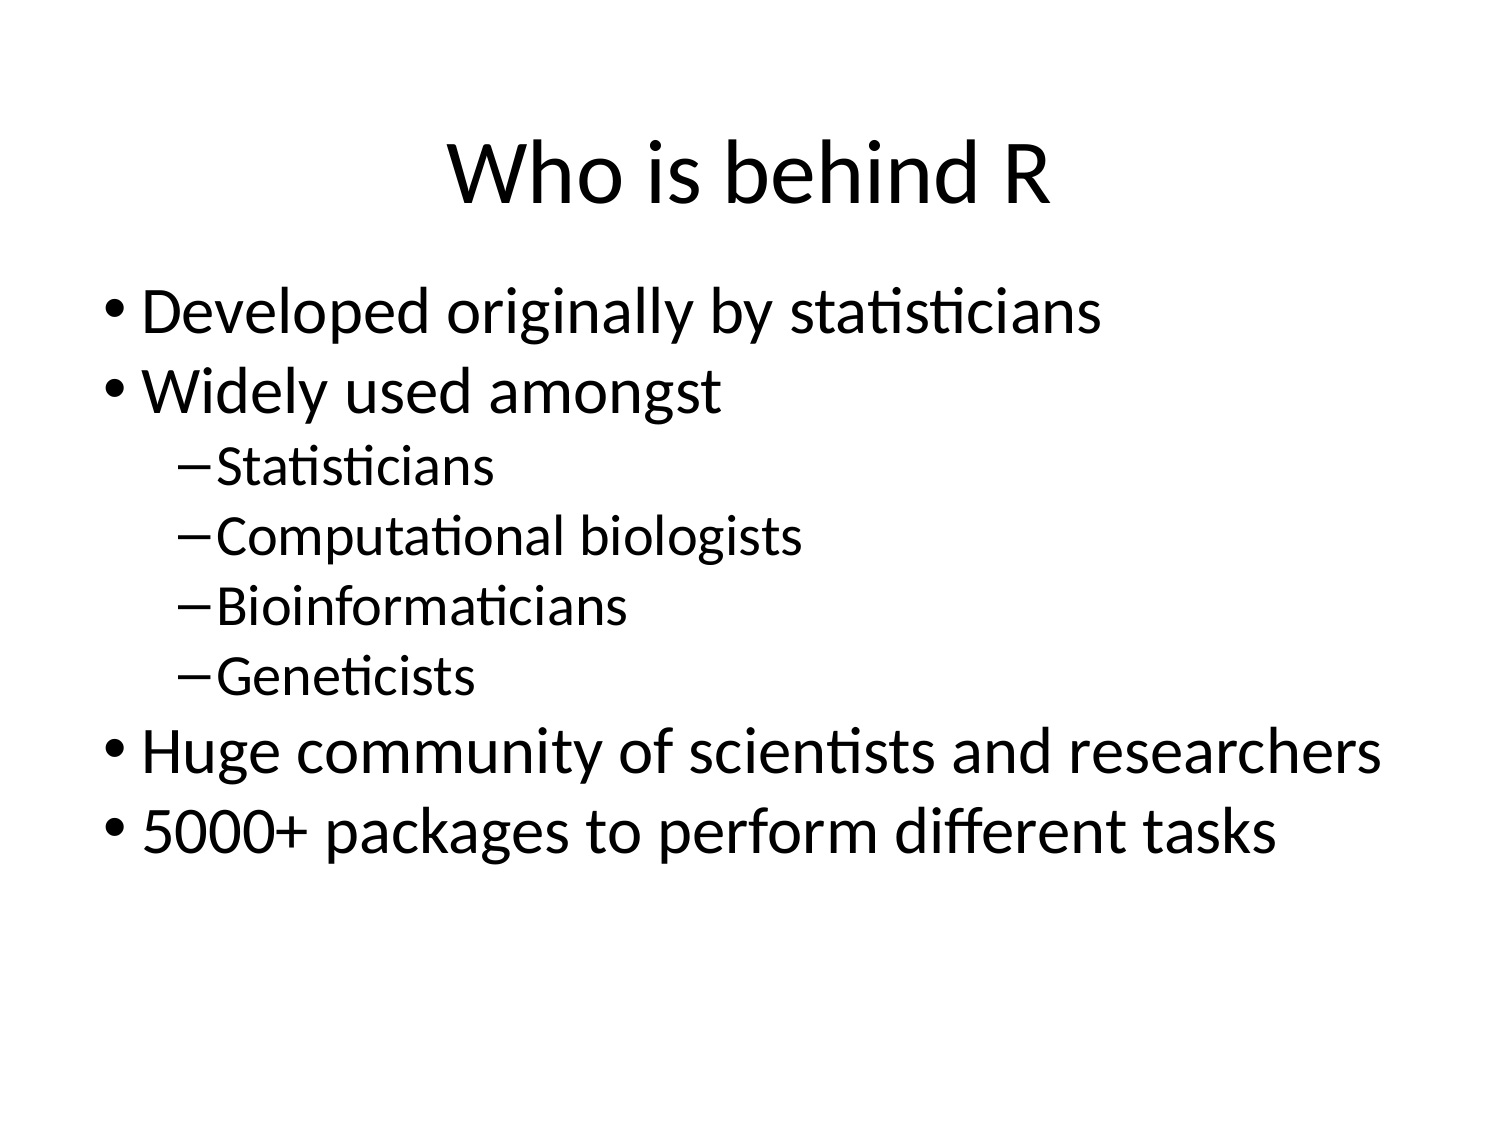

# Who is behind R
Developed originally by statisticians
Widely used amongst
Statisticians
Computational biologists
Bioinformaticians
Geneticists
Huge community of scientists and researchers
5000+ packages to perform different tasks